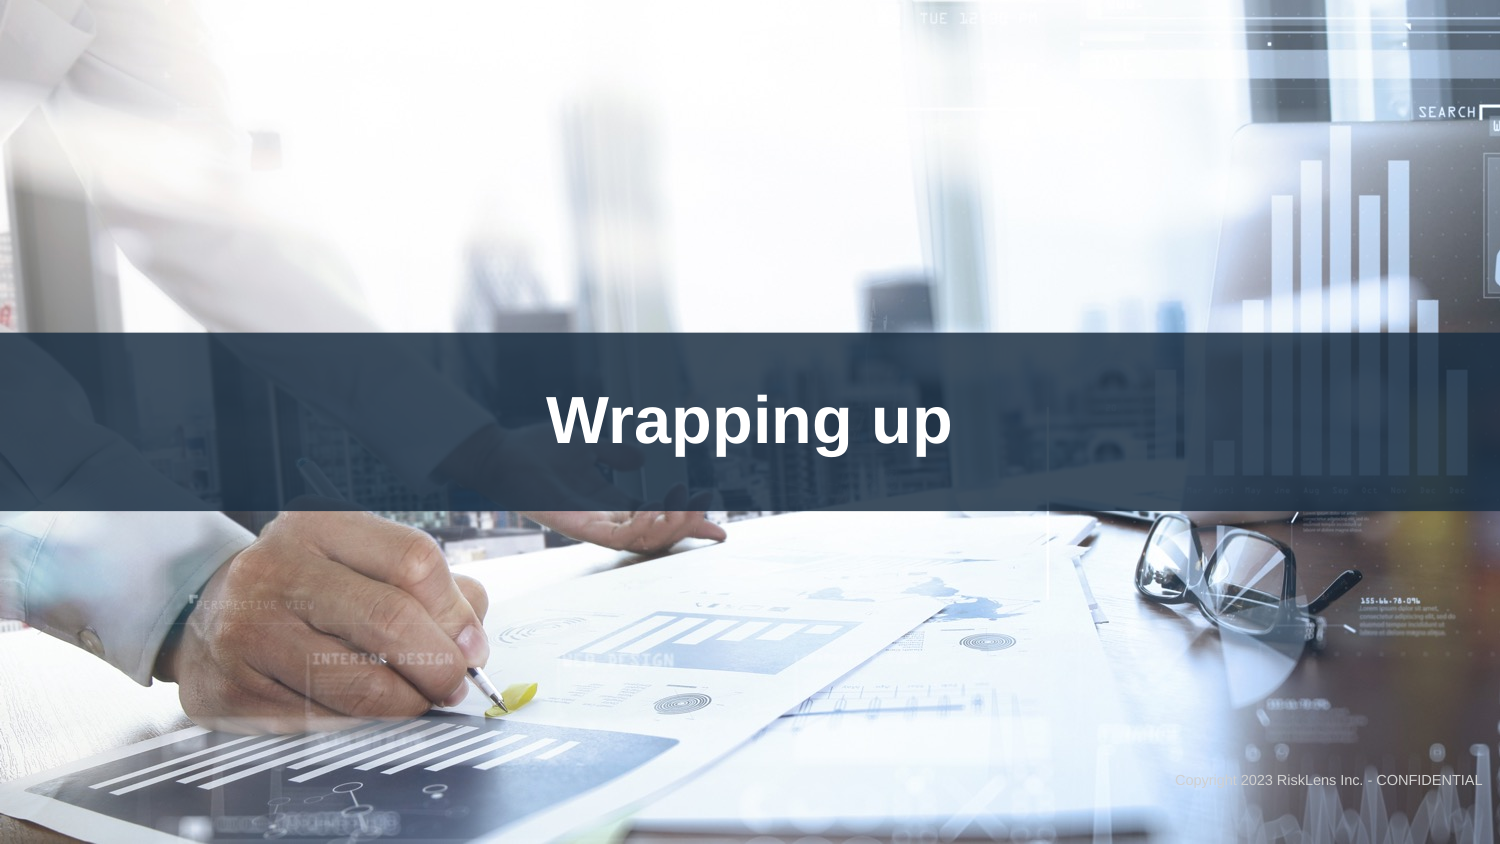

# Wrapping up
Copyright 2023 RiskLens Inc. - CONFIDENTIAL